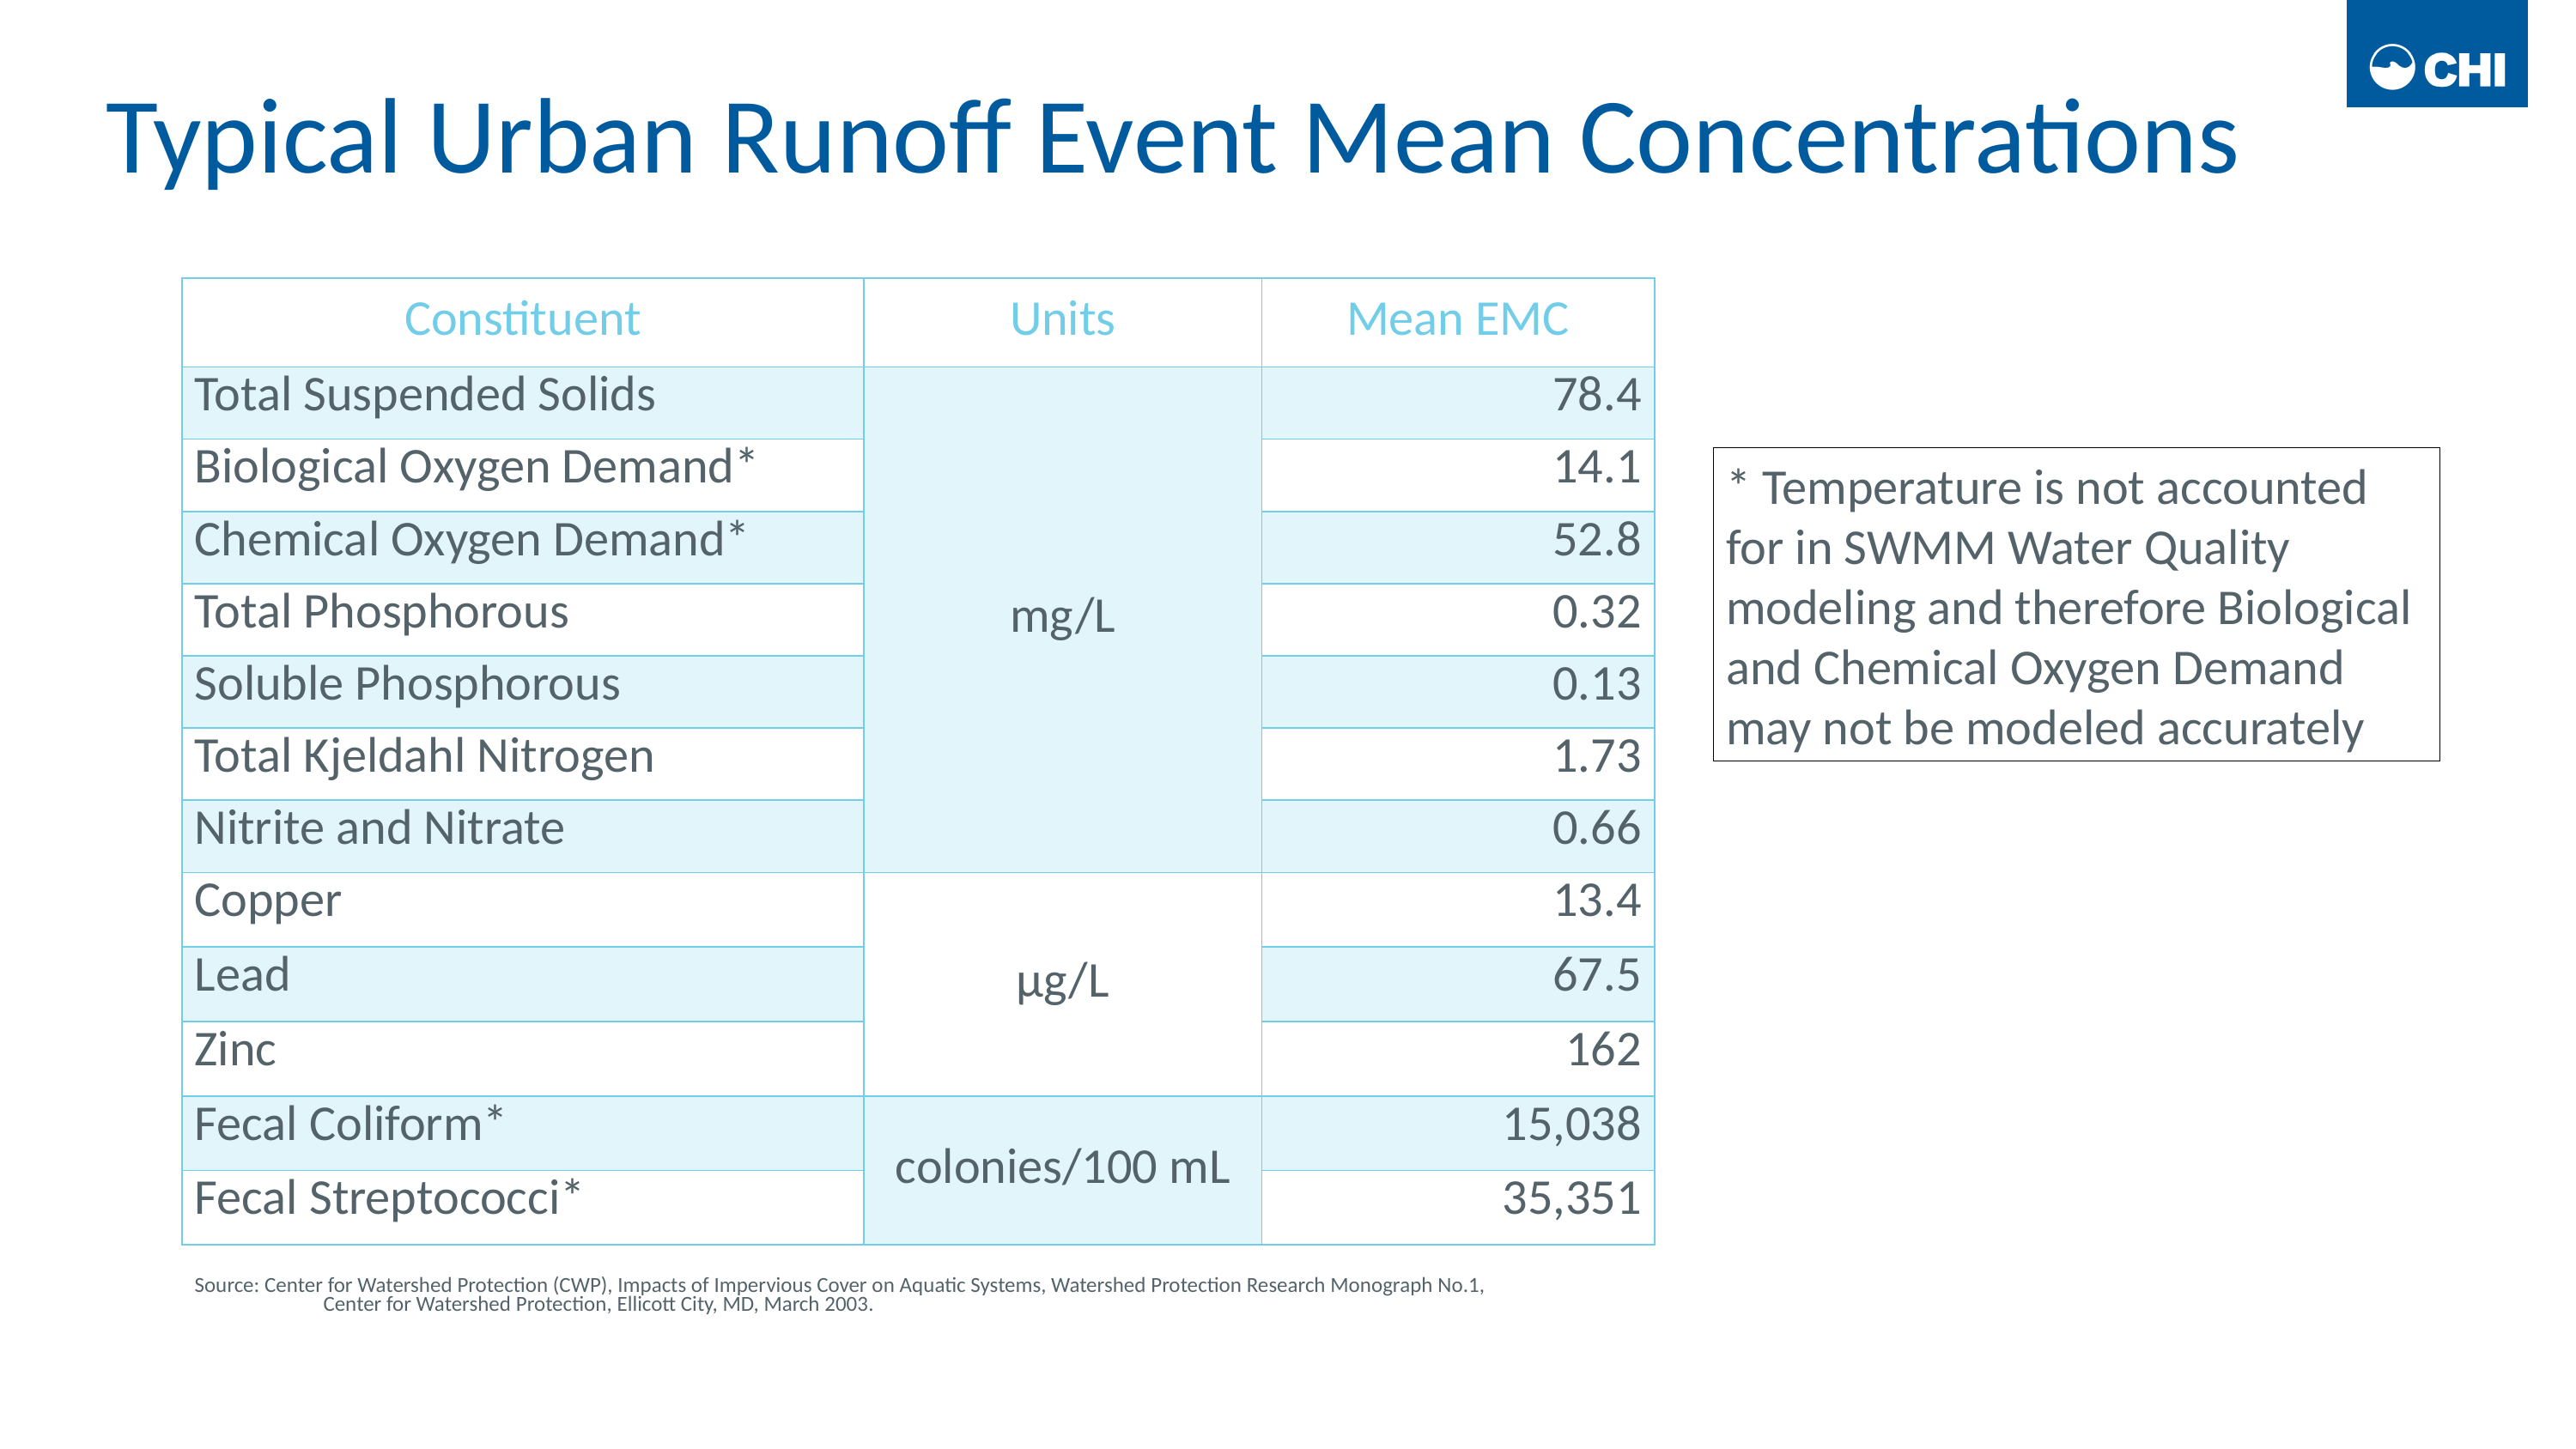

# Typical Urban Runoff Event Mean Concentrations
| Constituent | Units | Mean EMC |
| --- | --- | --- |
| Total Suspended Solids | mg/L | 78.4 |
| Biological Oxygen Demand\* |  | 14.1 |
| Chemical Oxygen Demand\* |  | 52.8 |
| Total Phosphorous |  | 0.32 |
| Soluble Phosphorous |  | 0.13 |
| Total Kjeldahl Nitrogen |  | 1.73 |
| Nitrite and Nitrate |  | 0.66 |
| Copper | μg/L | 13.4 |
| Lead |  | 67.5 |
| Zinc |  | 162 |
| Fecal Coliform\* | colonies/100 mL | 15,038 |
| Fecal Streptococci\* |  | 35,351 |
* Temperature is not accounted for in SWMM Water Quality modeling and therefore Biological and Chemical Oxygen Demand may not be modeled accurately
Source: Center for Watershed Protection (CWP), Impacts of Impervious Cover on Aquatic Systems, Watershed Protection Research Monograph No.1, 	Center for Watershed Protection, Ellicott City, MD, March 2003.